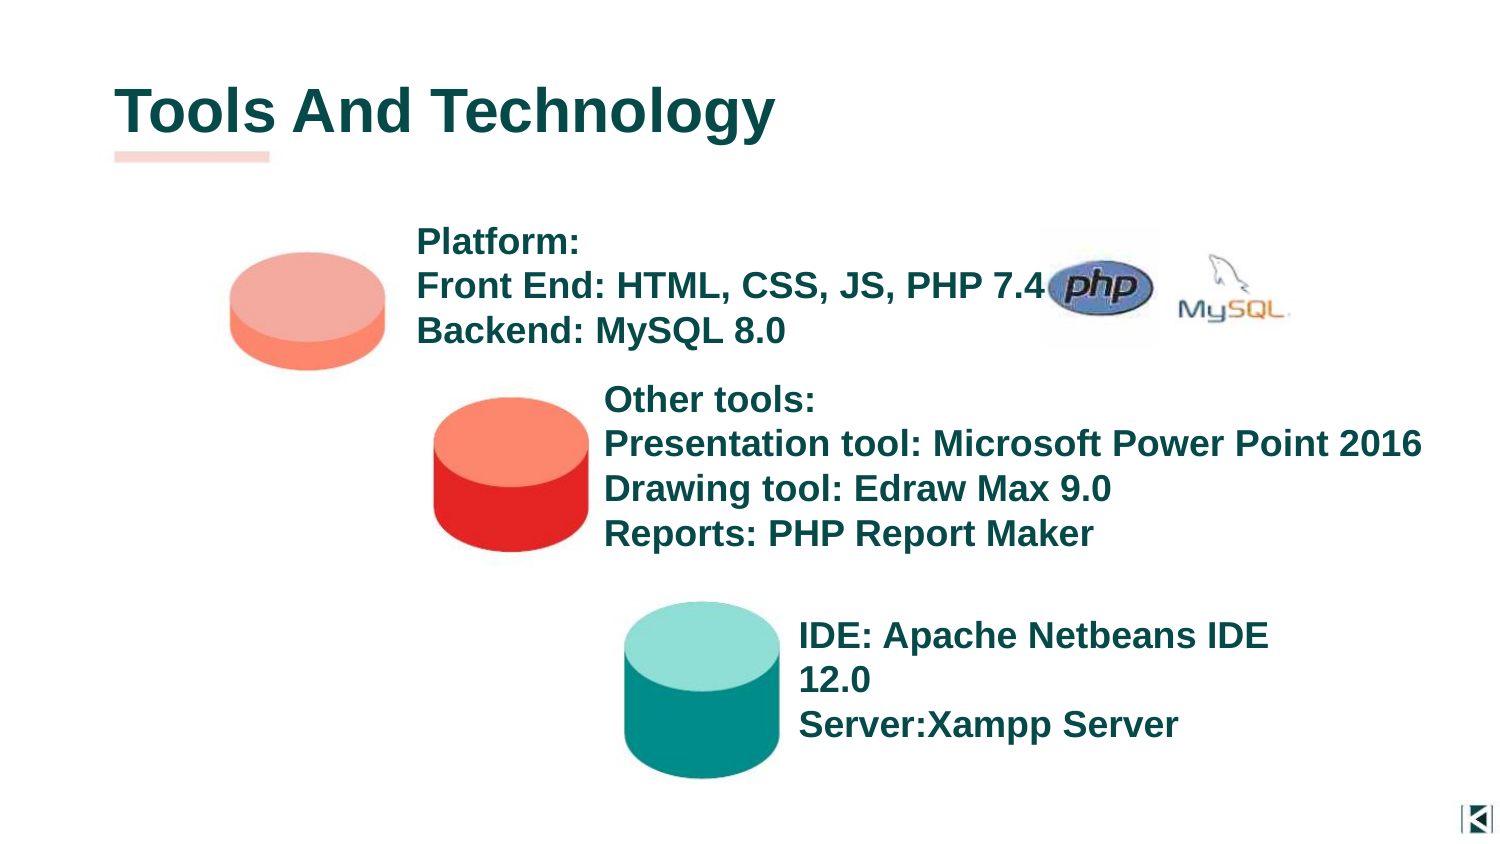

Tools And Technology
Platform:
Front End: HTML, CSS, JS, PHP 7.4
Backend: MySQL 8.0
Other tools:
Presentation tool: Microsoft Power Point 2016
Drawing tool: Edraw Max 9.0
Reports: PHP Report Maker
IDE: Apache Netbeans IDE
12.0
Server:Xampp Server